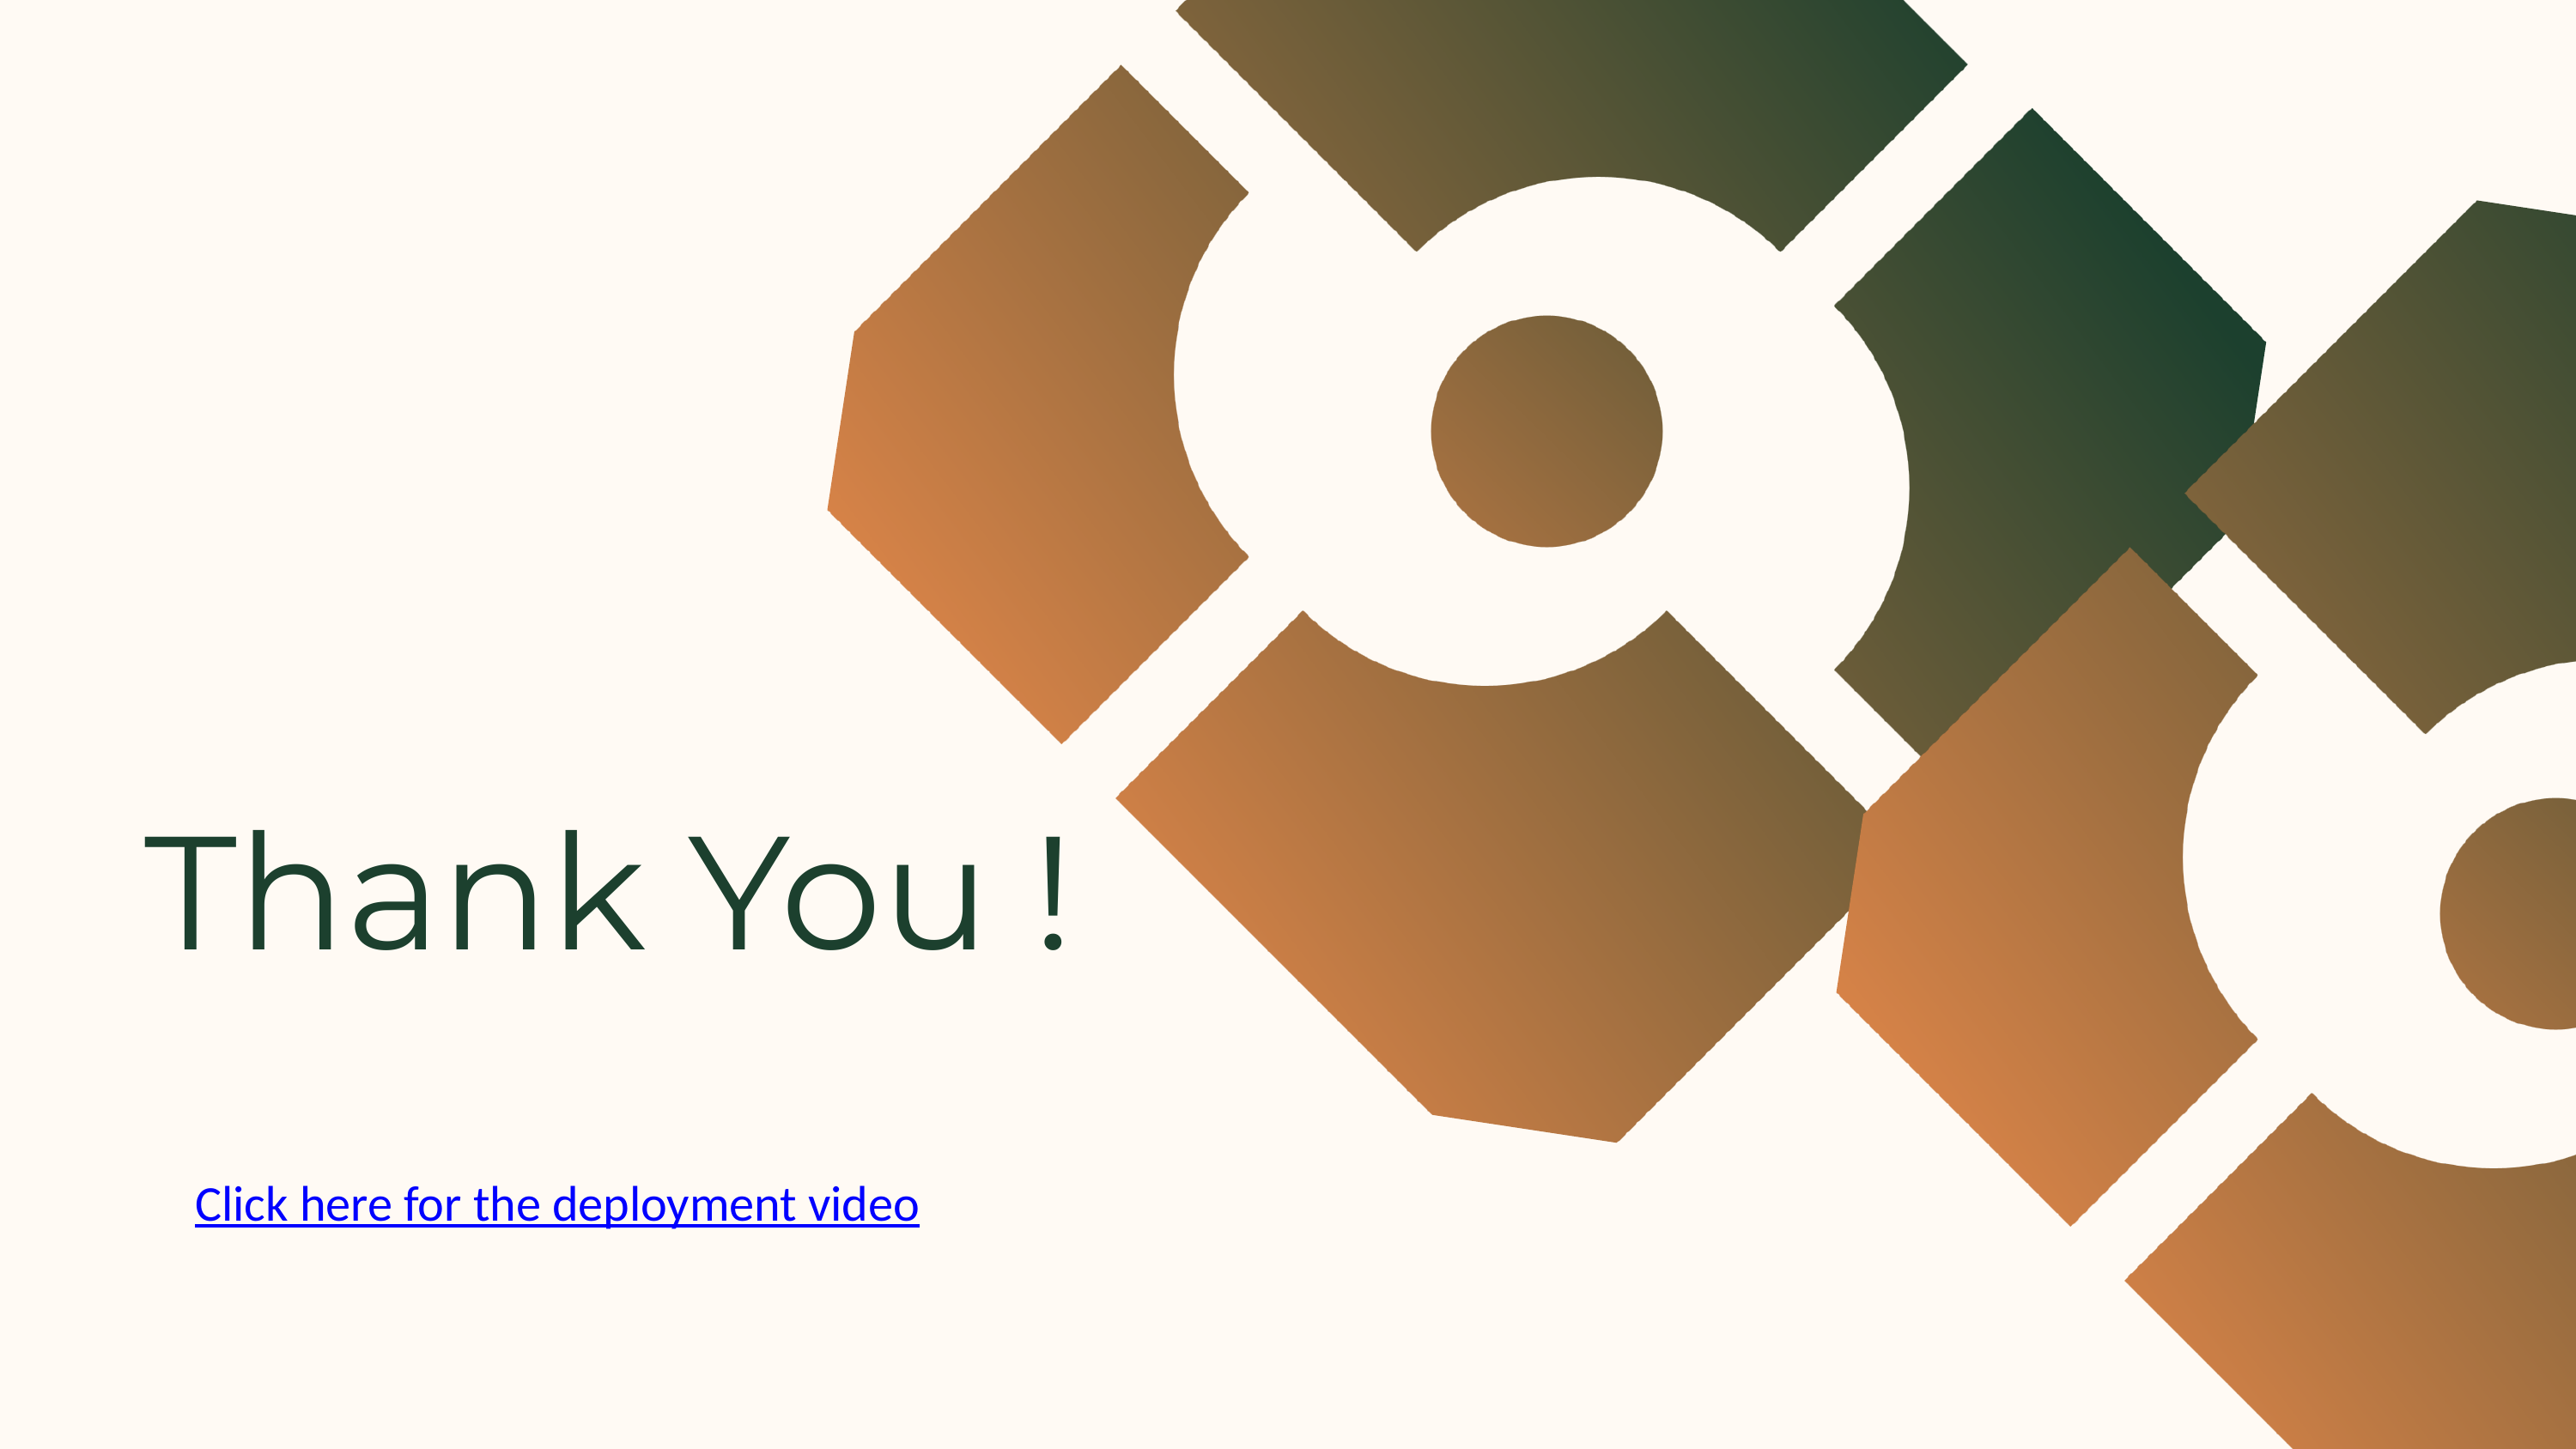

Thank You !
Click here for the deployment video